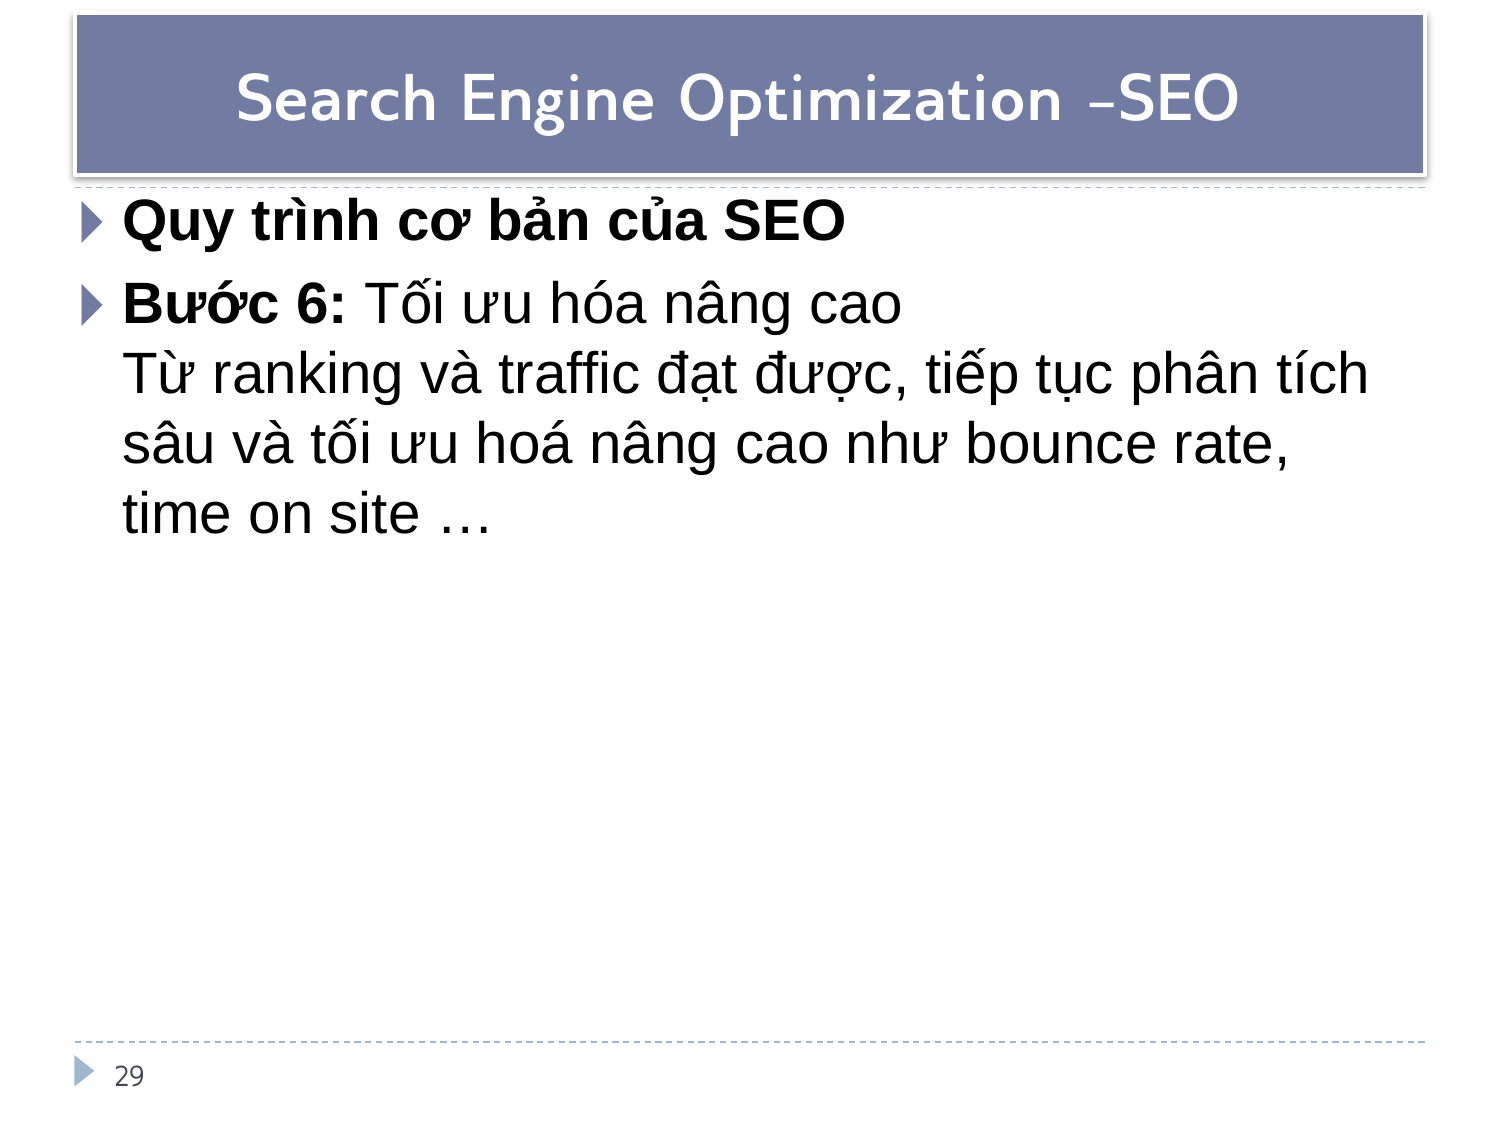

# Search Engine Optimization –SEO
Quy trình cơ bản của SEO
Bước 6: Tối ưu hóa nâng cao
Từ ranking và traffic đạt được, tiếp tục phân tích sâu và tối ưu hoá nâng cao như bounce rate, time on site …

29